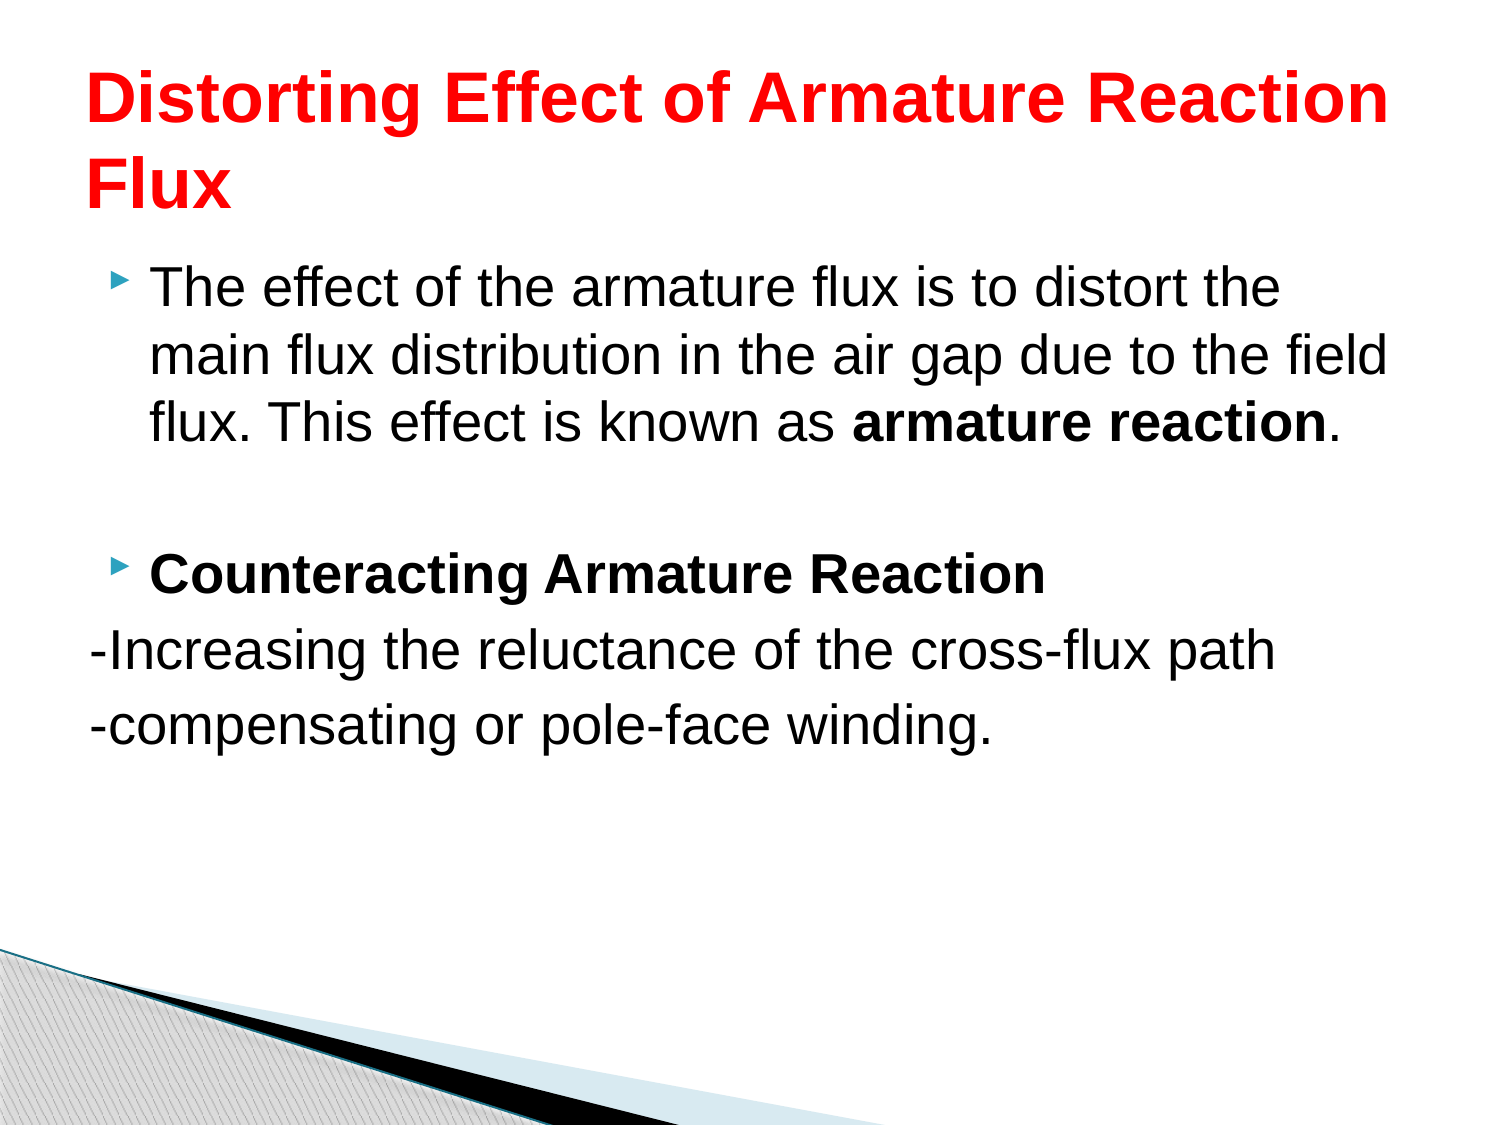

# Distorting Effect of Armature Reaction Flux
The effect of the armature flux is to distort the main flux distribution in the air gap due to the field flux. This effect is known as armature reaction.

Counteracting Armature Reaction
-Increasing the reluctance of the cross-flux path
-compensating or pole-face winding.